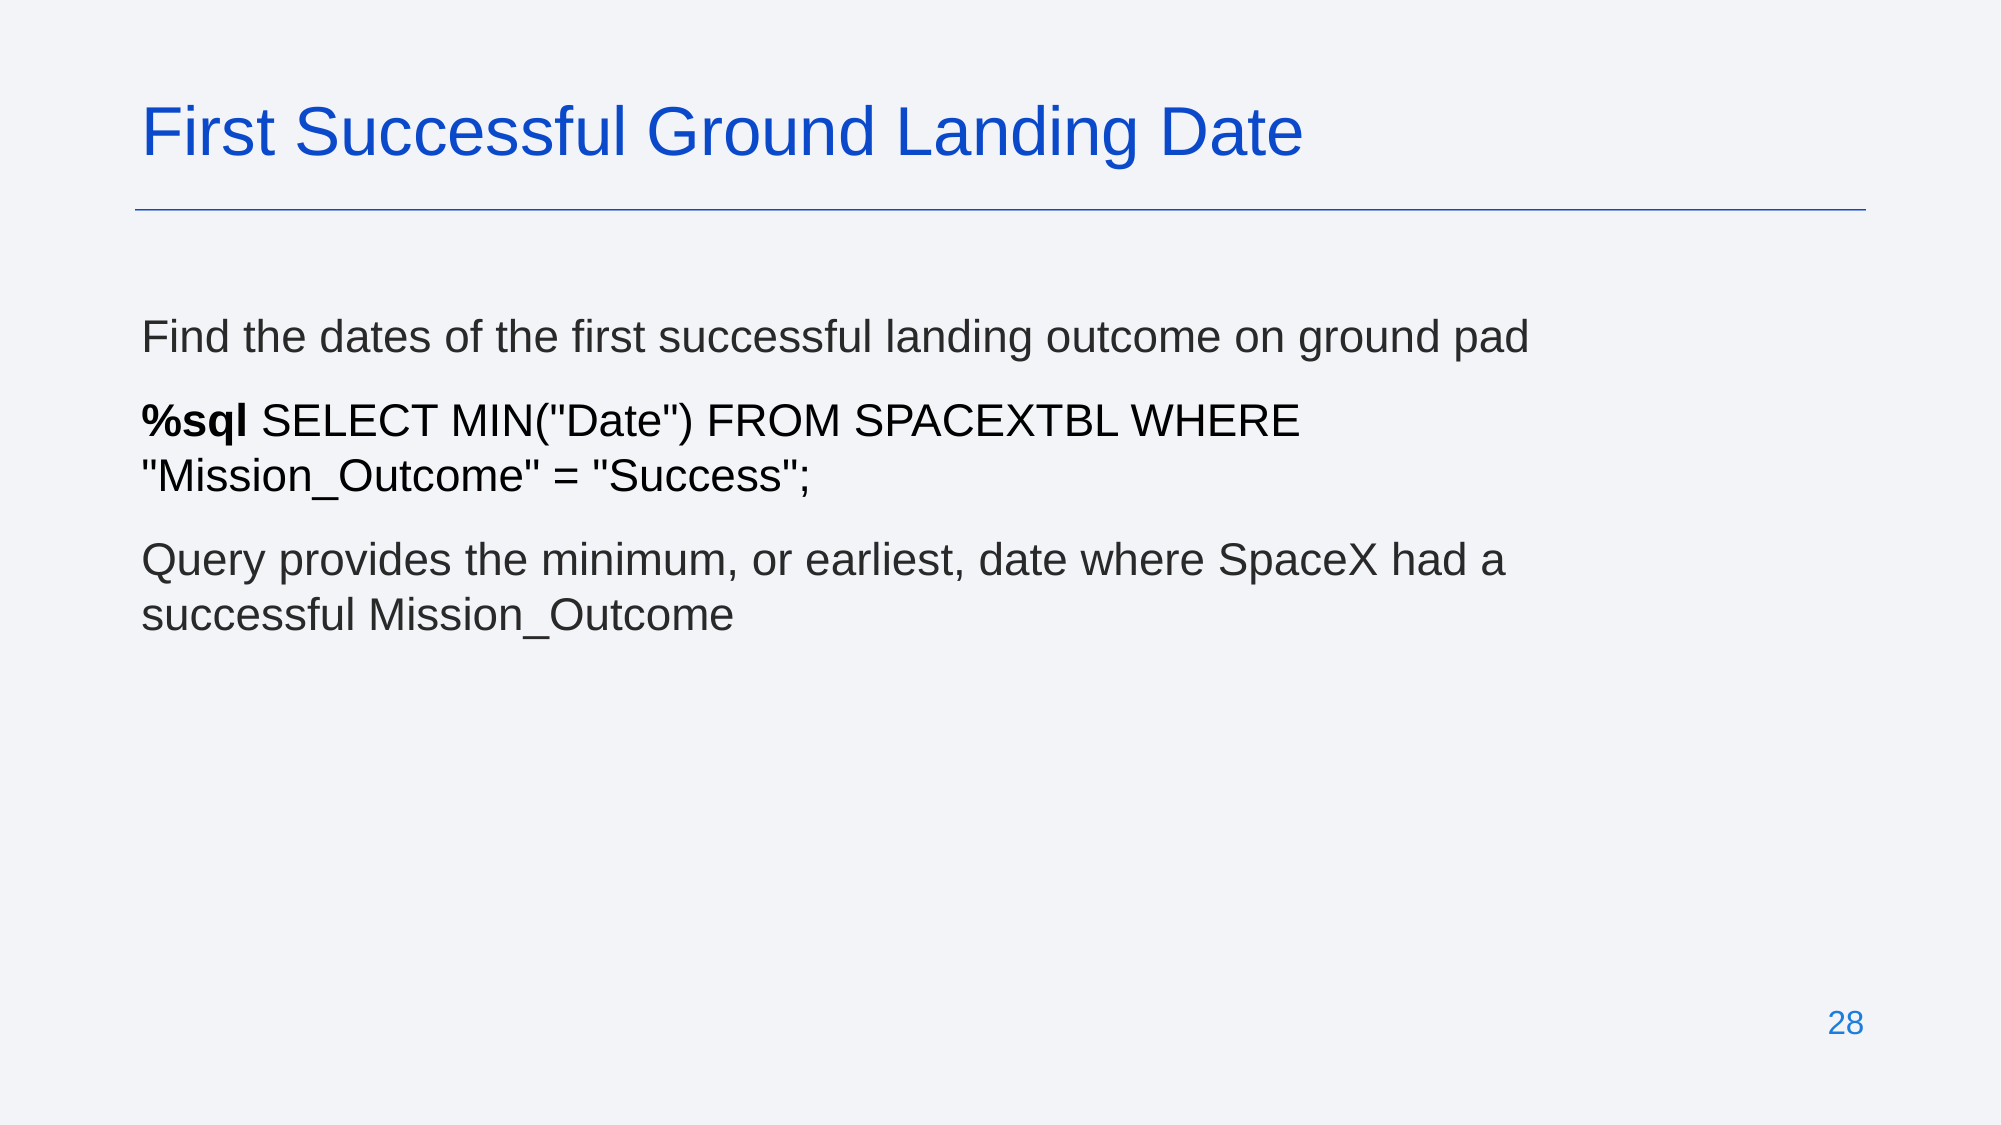

First Successful Ground Landing Date
Find the dates of the first successful landing outcome on ground pad
%sql SELECT MIN("Date") FROM SPACEXTBL WHERE "Mission_Outcome" = "Success";
Query provides the minimum, or earliest, date where SpaceX had a successful Mission_Outcome
28